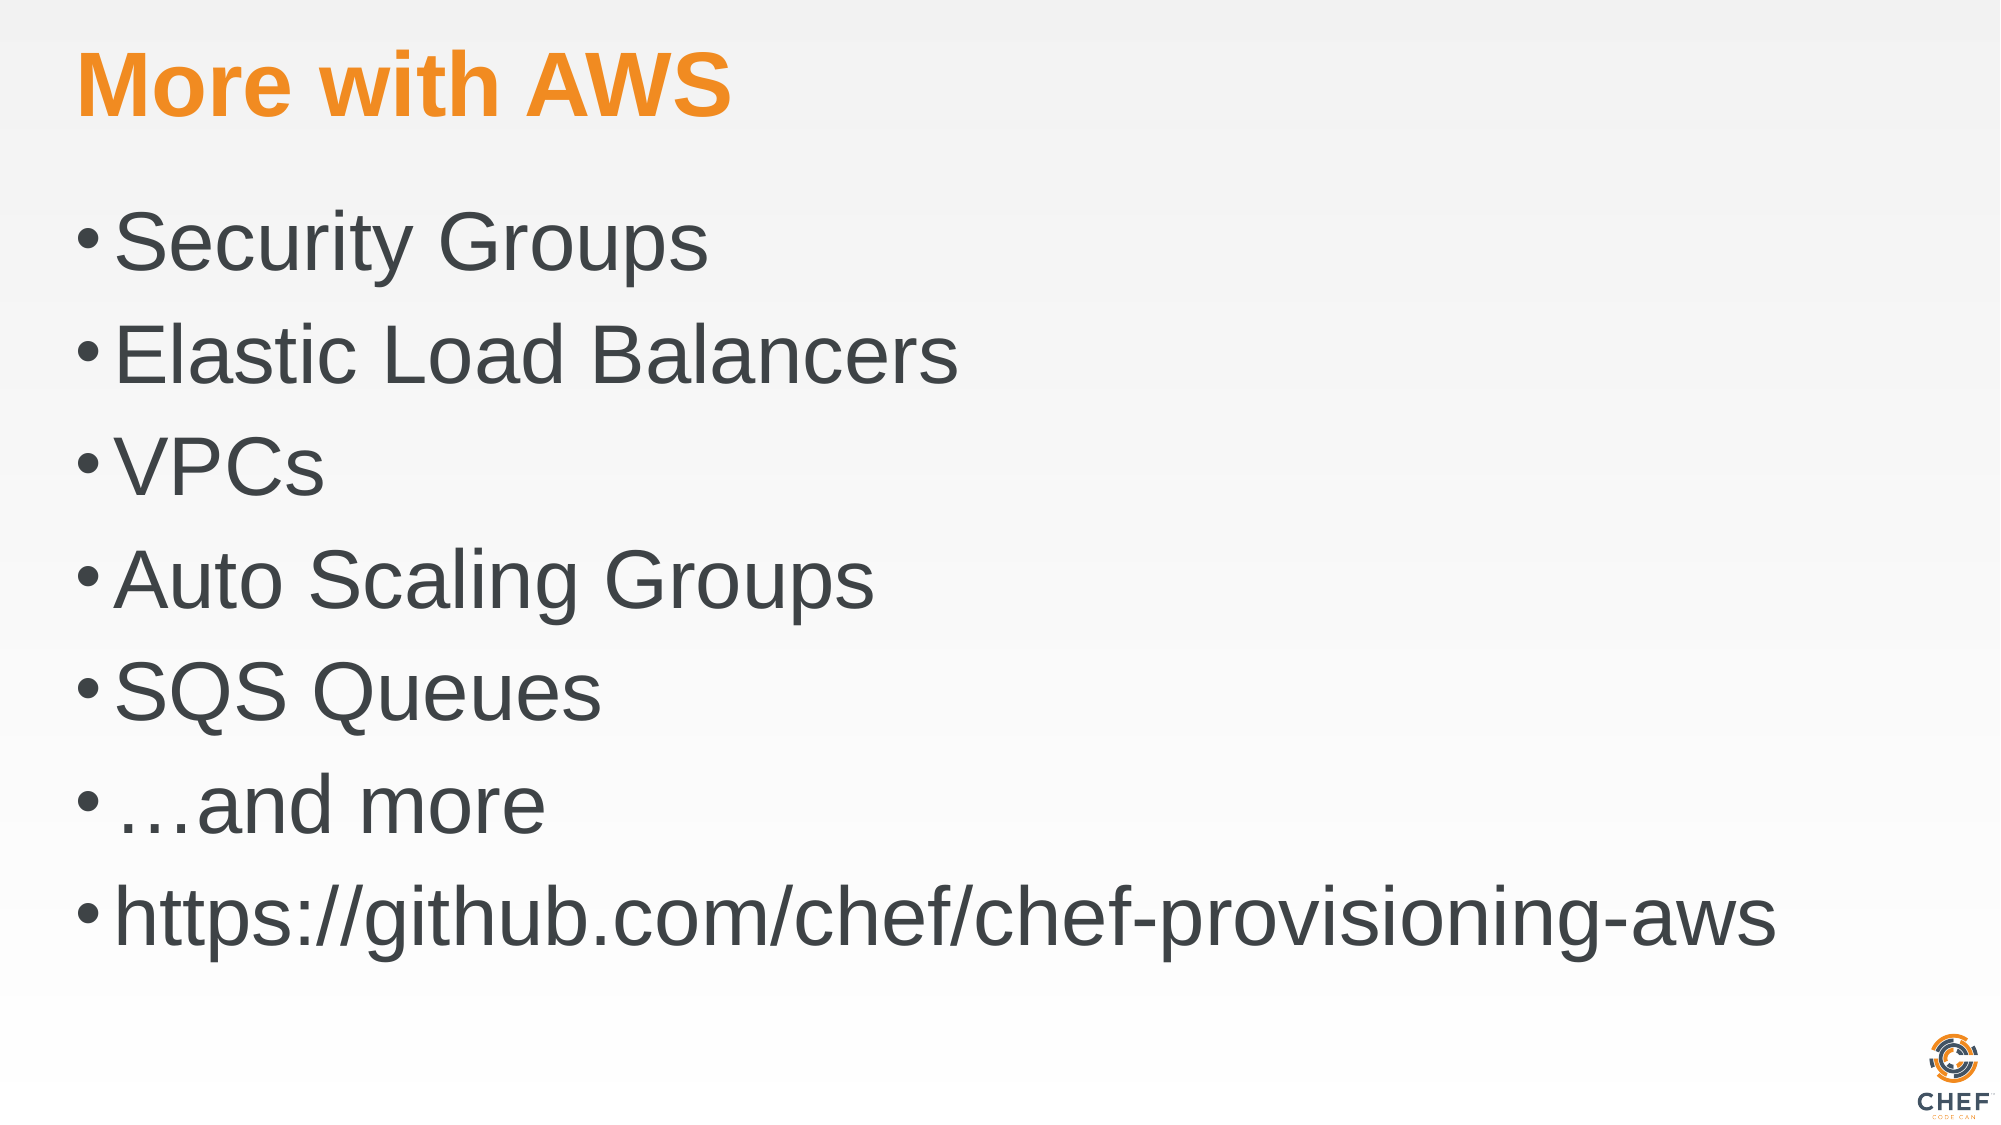

# More with AWS
Security Groups
Elastic Load Balancers
VPCs
Auto Scaling Groups
SQS Queues
…and more
https://github.com/chef/chef-provisioning-aws